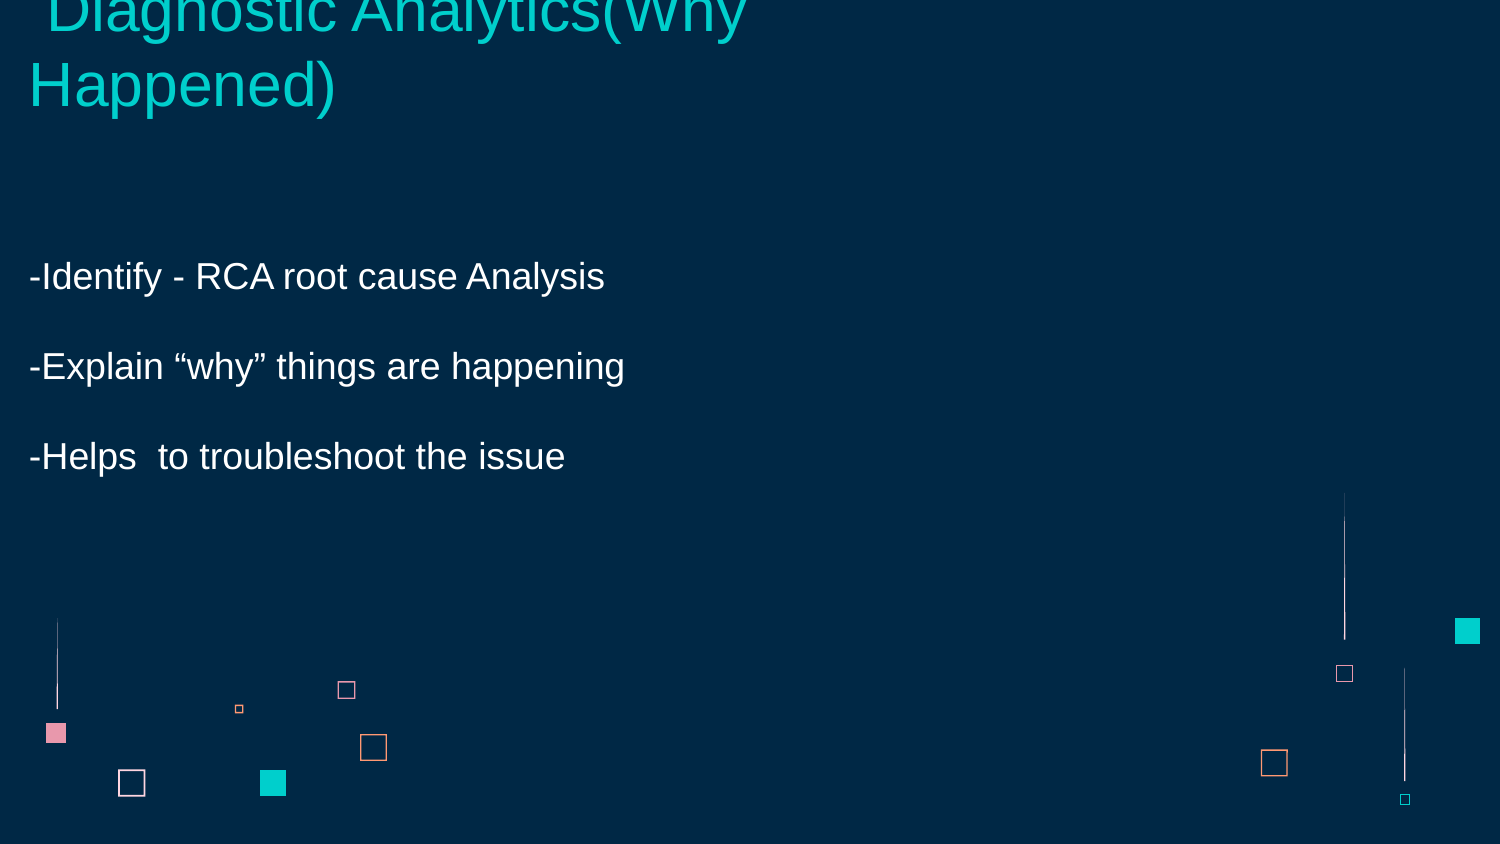

Diagnostic Analytics(Why Happened)
-Identify - RCA root cause Analysis
-Explain “why” things are happening
-Helps  to troubleshoot the issue